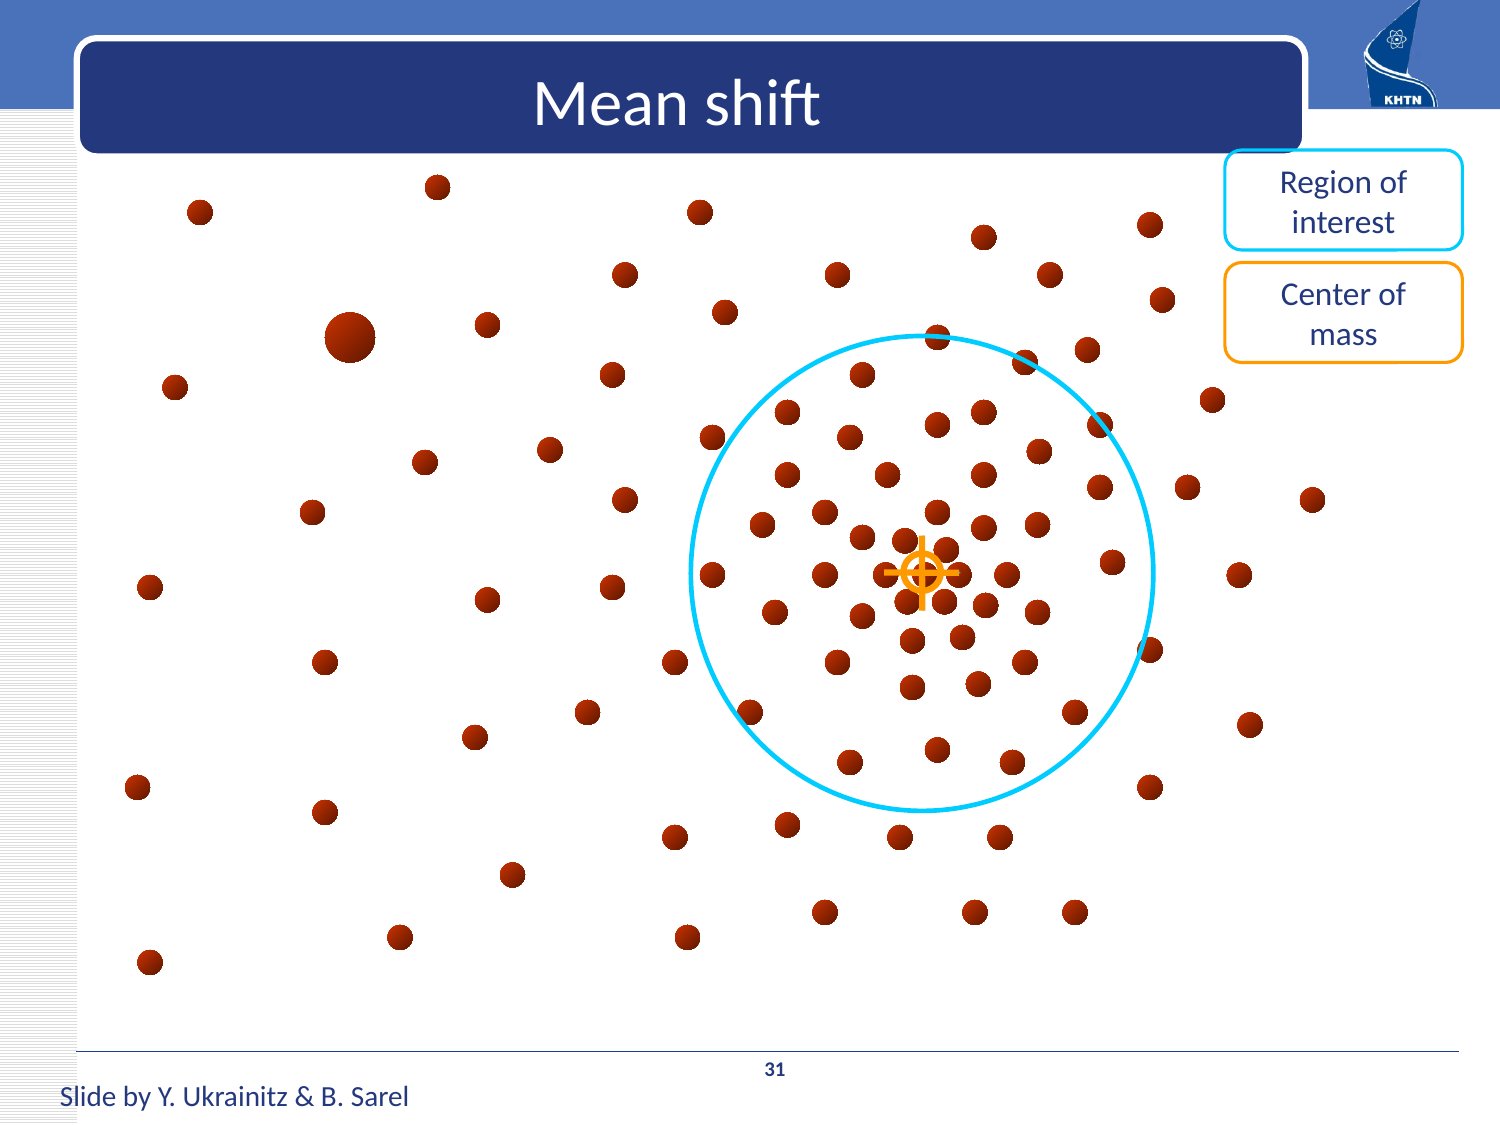

# Mean shift
Region of
interest

Center of
mass

31
Slide by Y. Ukrainitz & B. Sarel